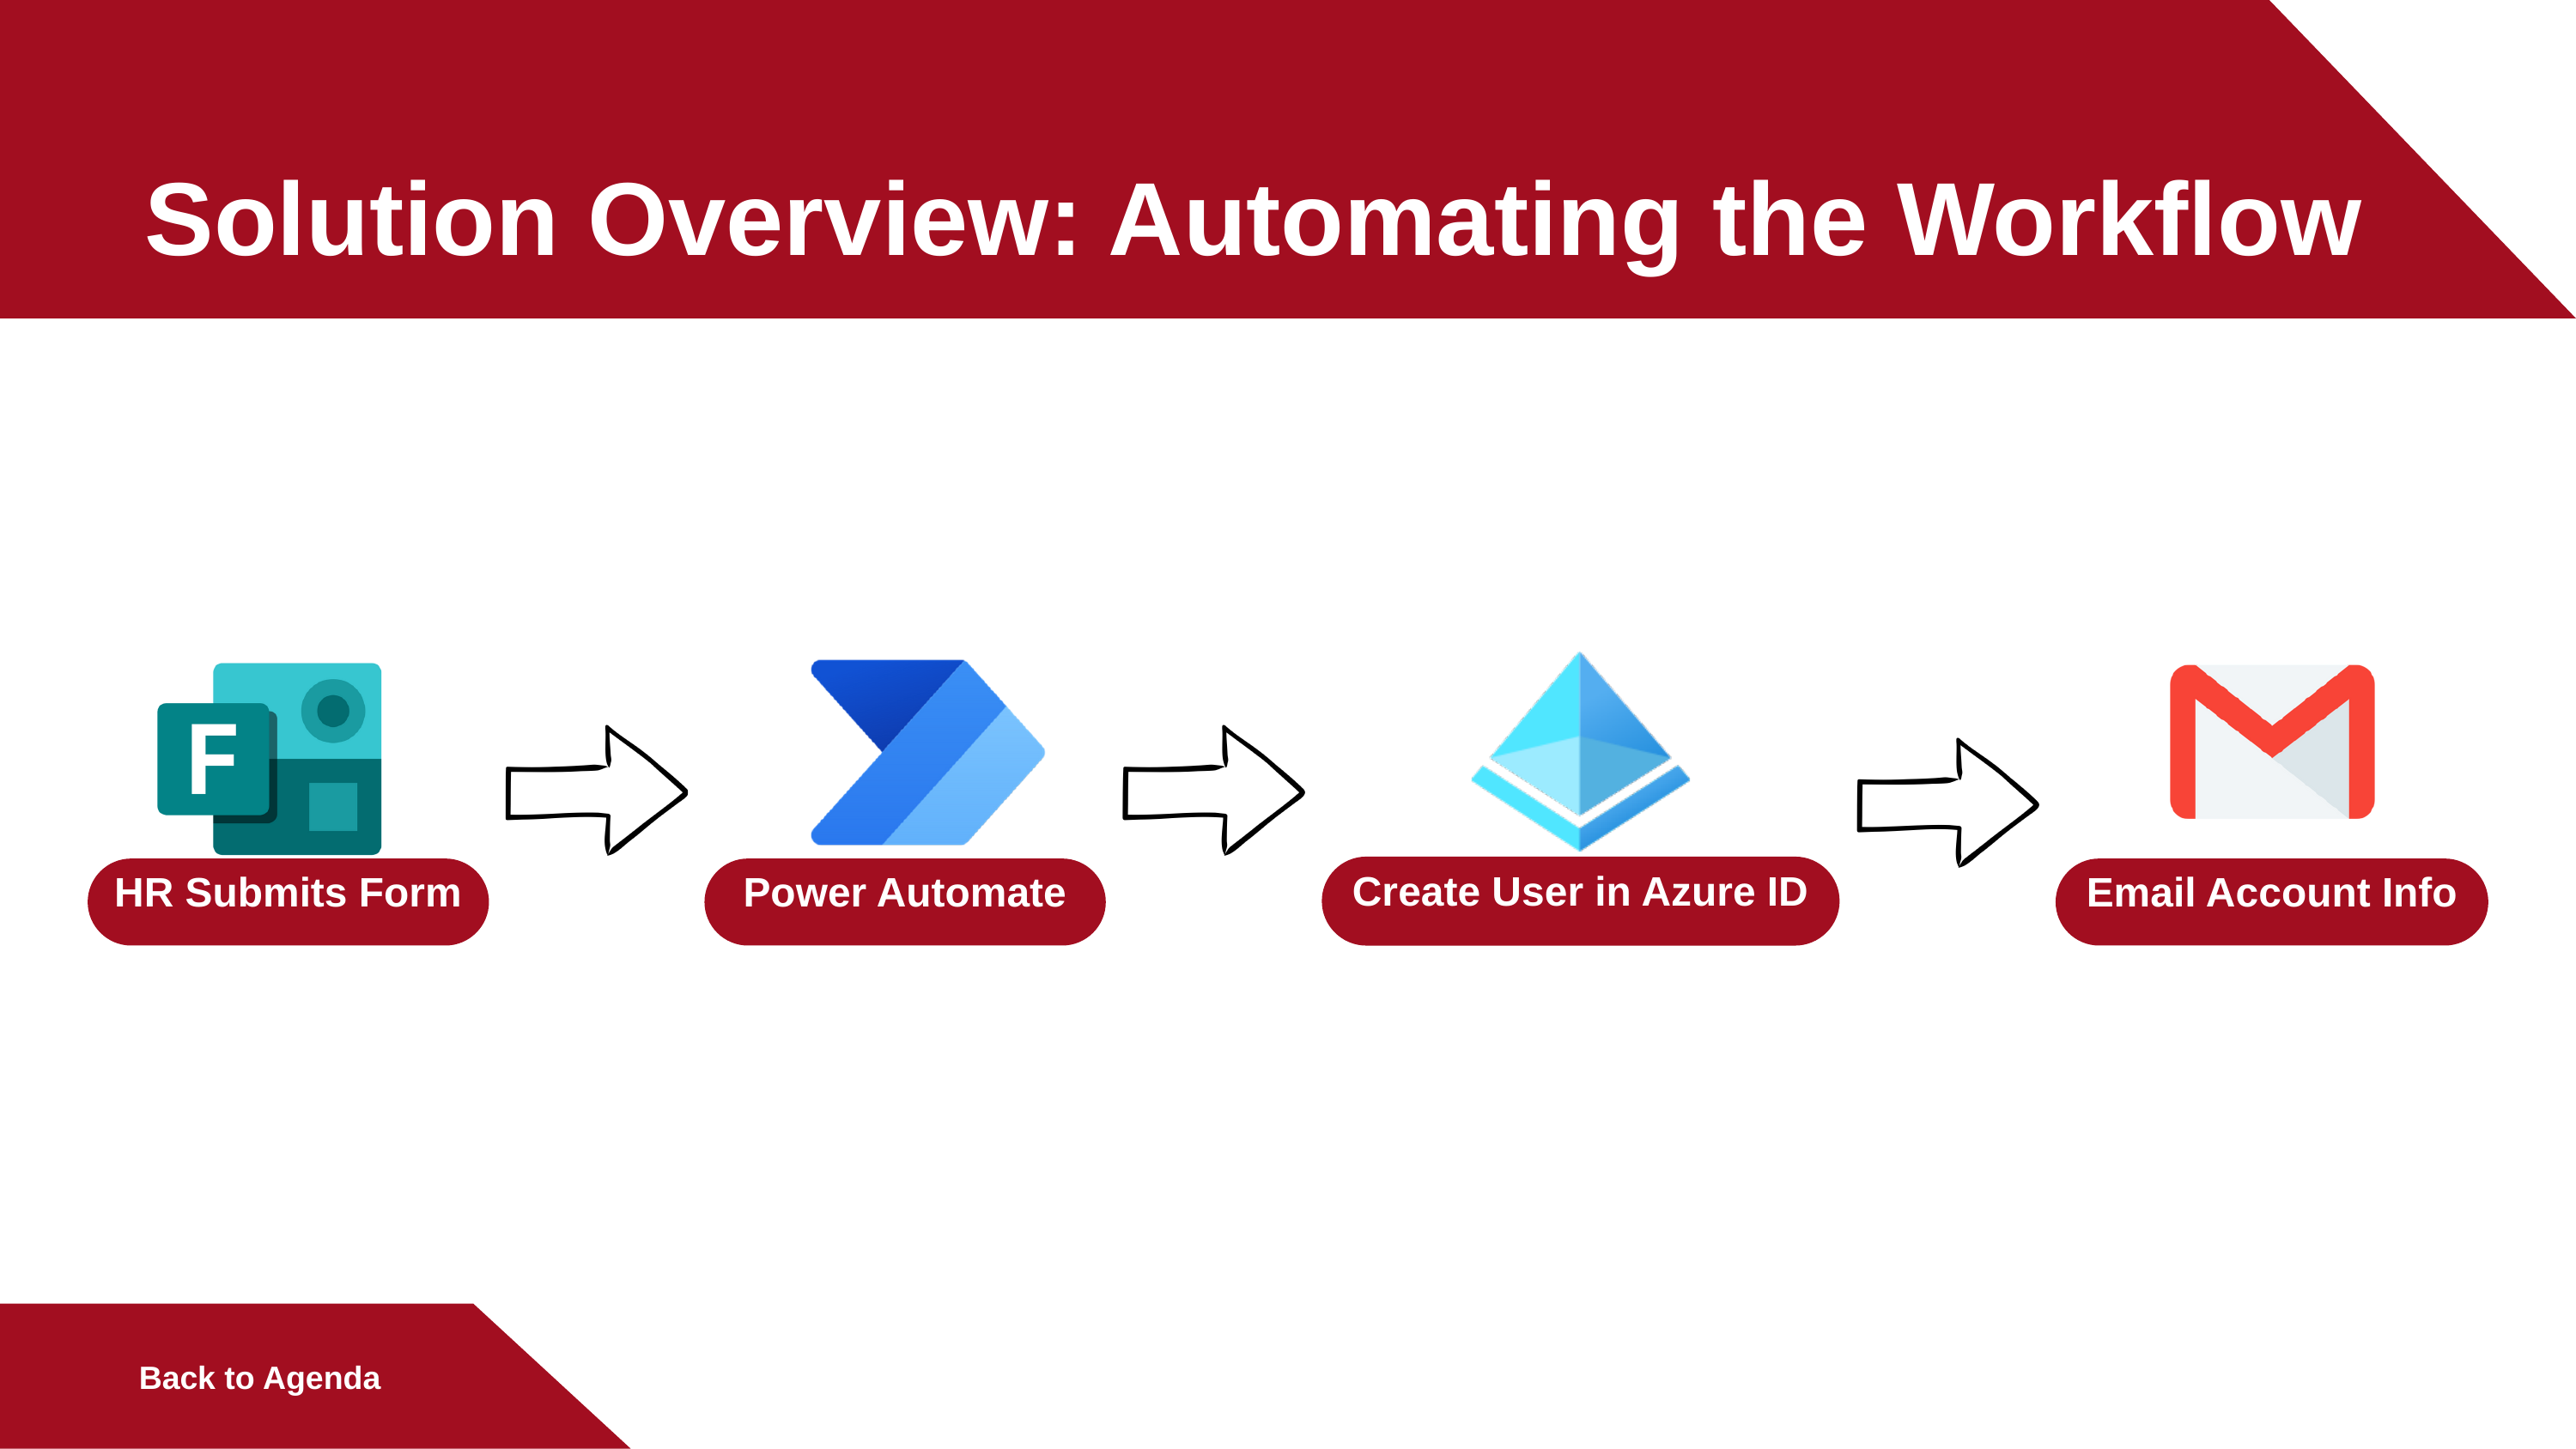

Solution Overview: Automating the Workflow

Email Account Info

Power Automate

Create User in Azure ID

HR Submits Form

Back to Agenda